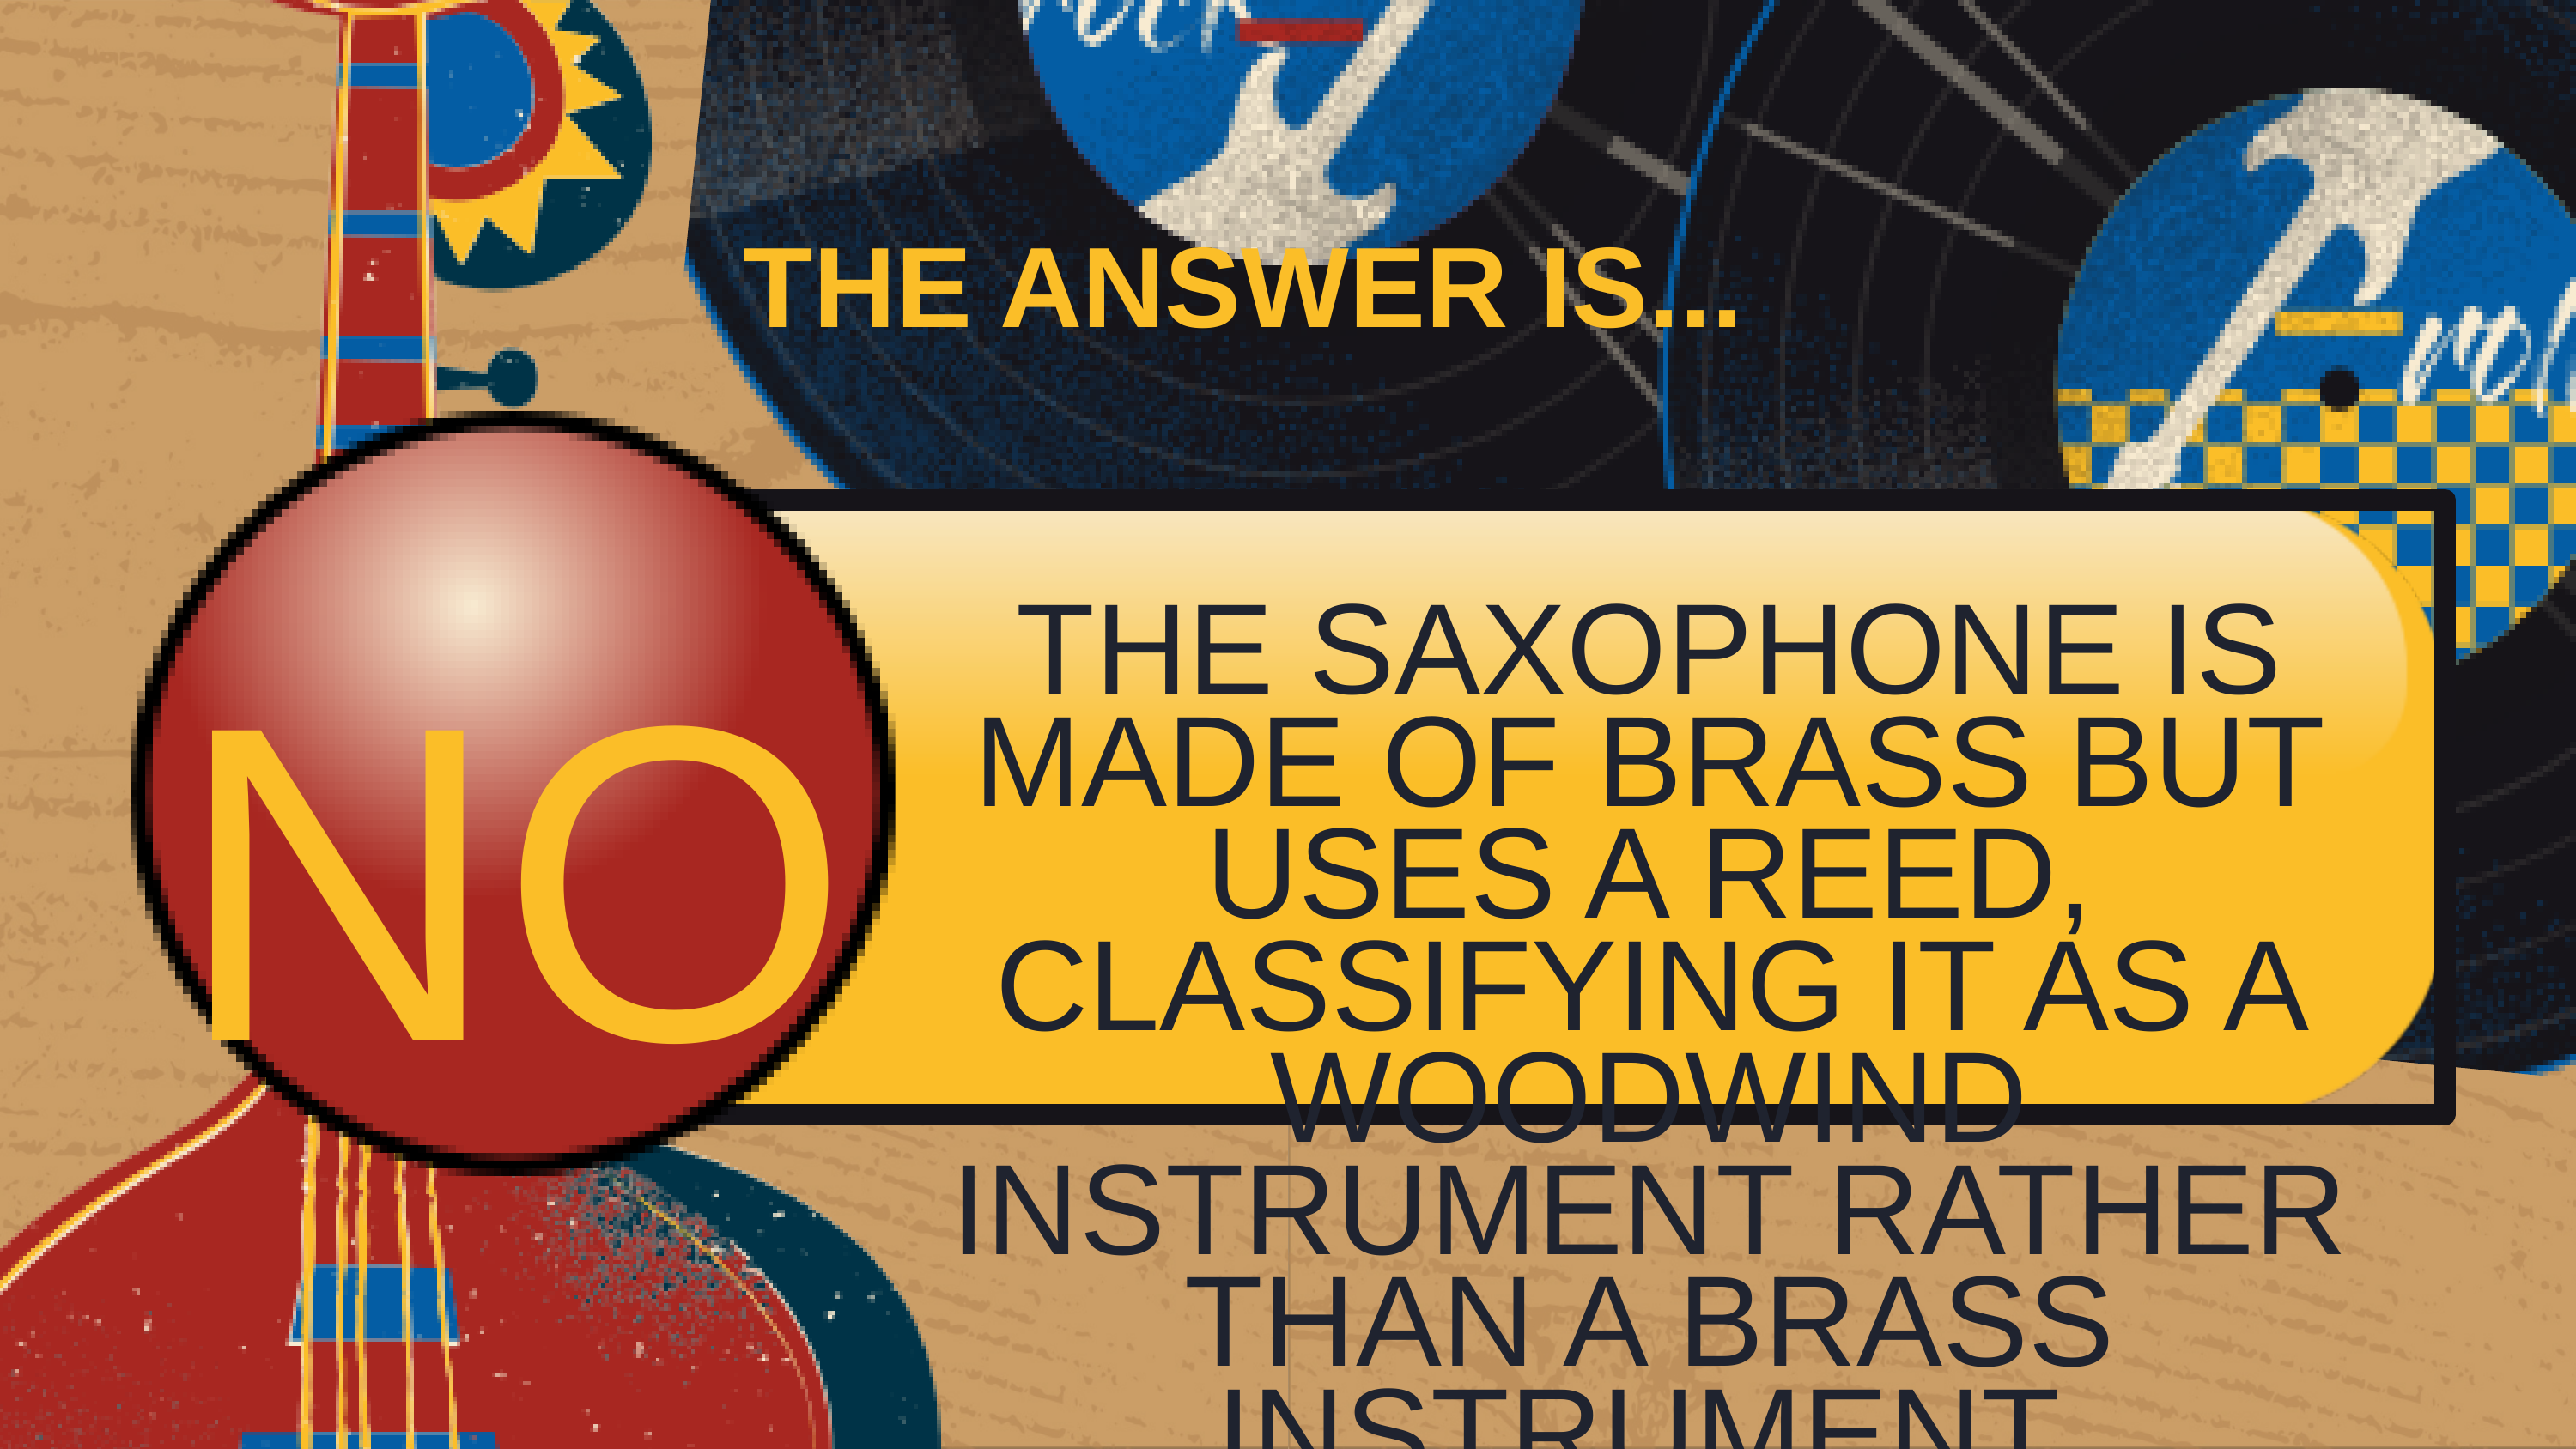

THE ANSWER IS...

NO

THE SAXOPHONE IS MADE OF BRASS BUT USES A REED, CLASSIFYING IT AS A WOODWIND INSTRUMENT RATHER THAN A BRASS INSTRUMENT.